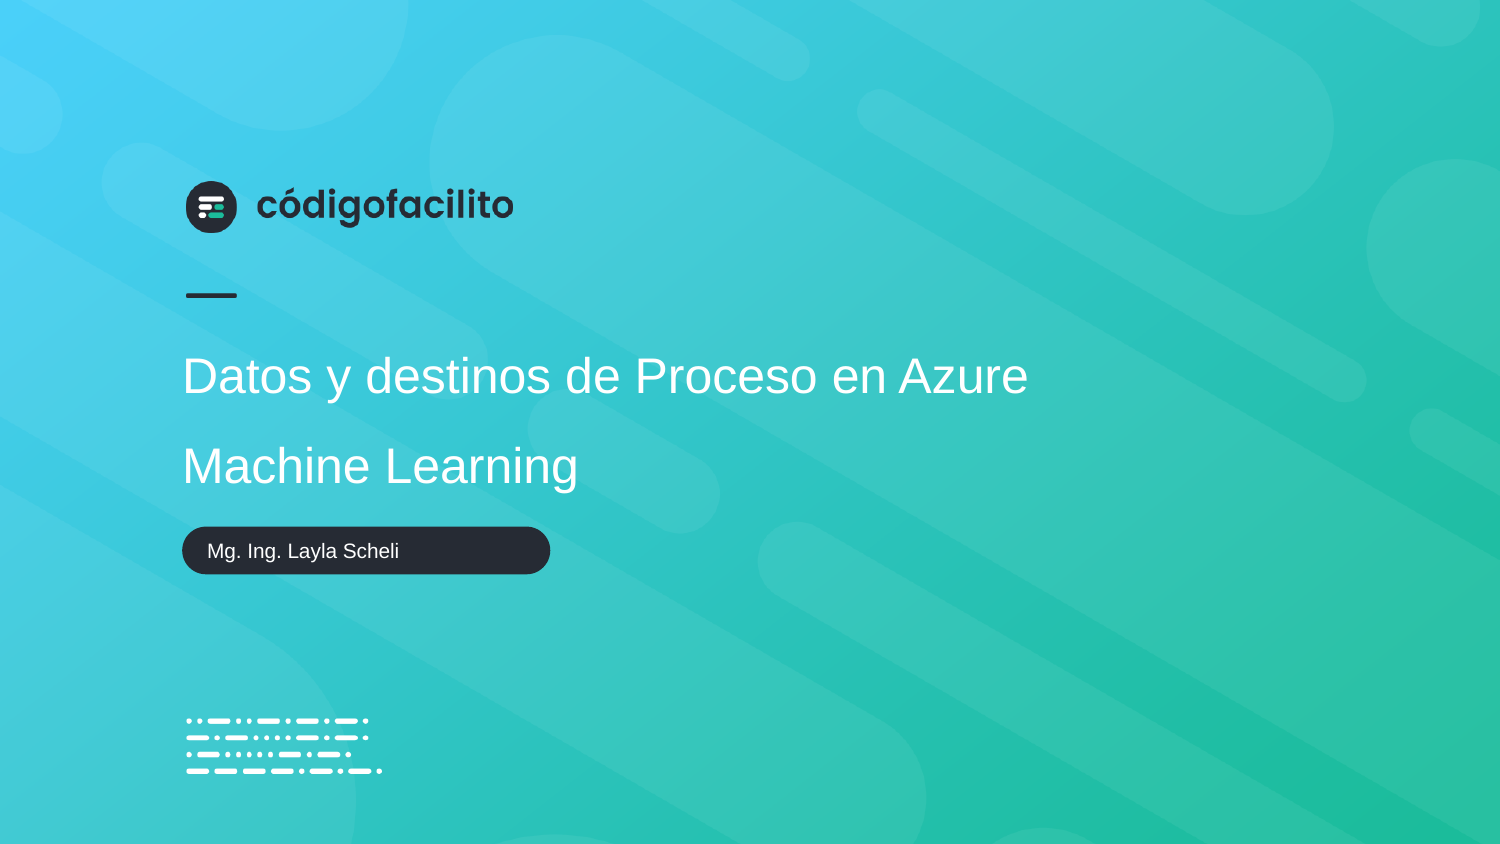

# Datos y destinos de Proceso en Azure Machine Learning
Mg. Ing. Layla Scheli